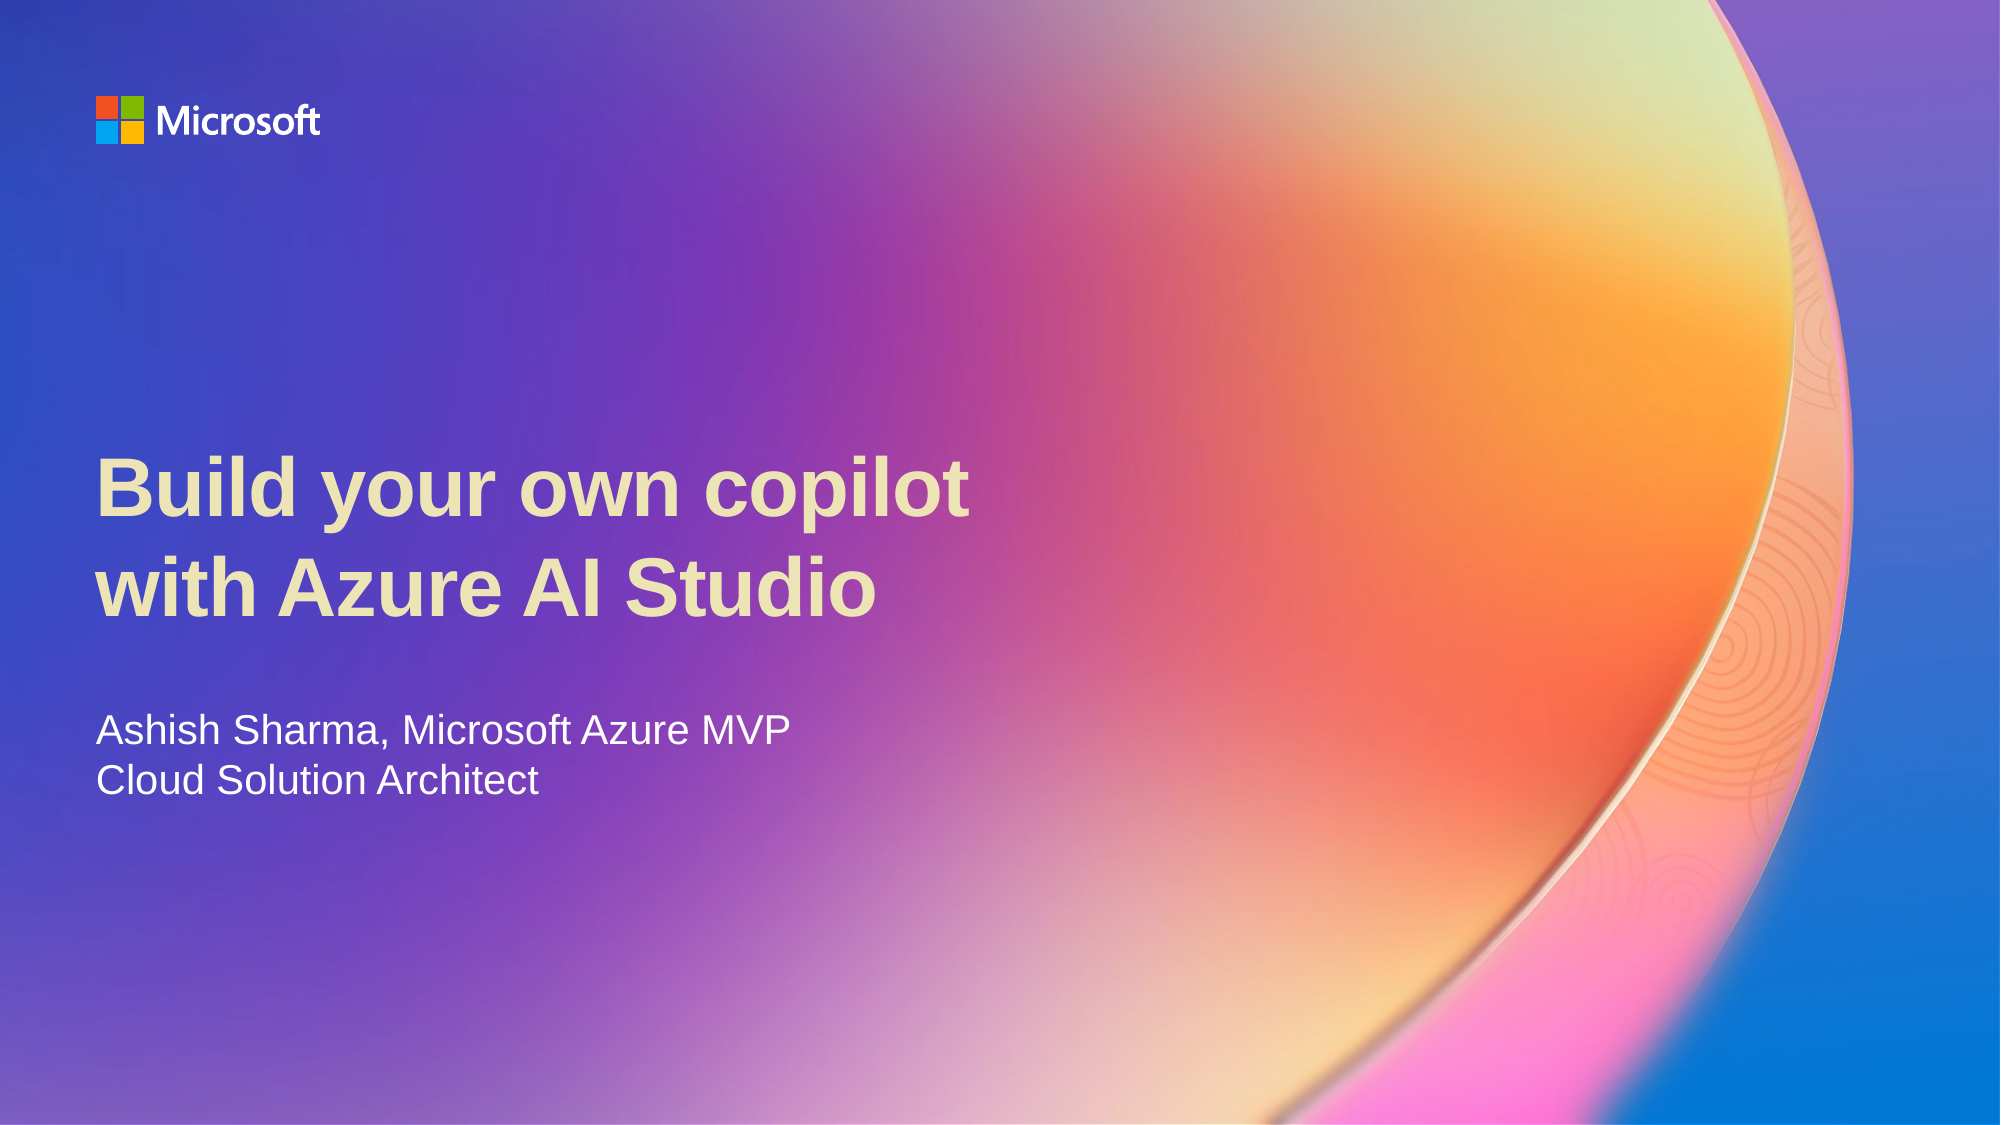

# Build your own copilot with Azure AI Studio
Ashish Sharma, Microsoft Azure MVP
Cloud Solution Architect